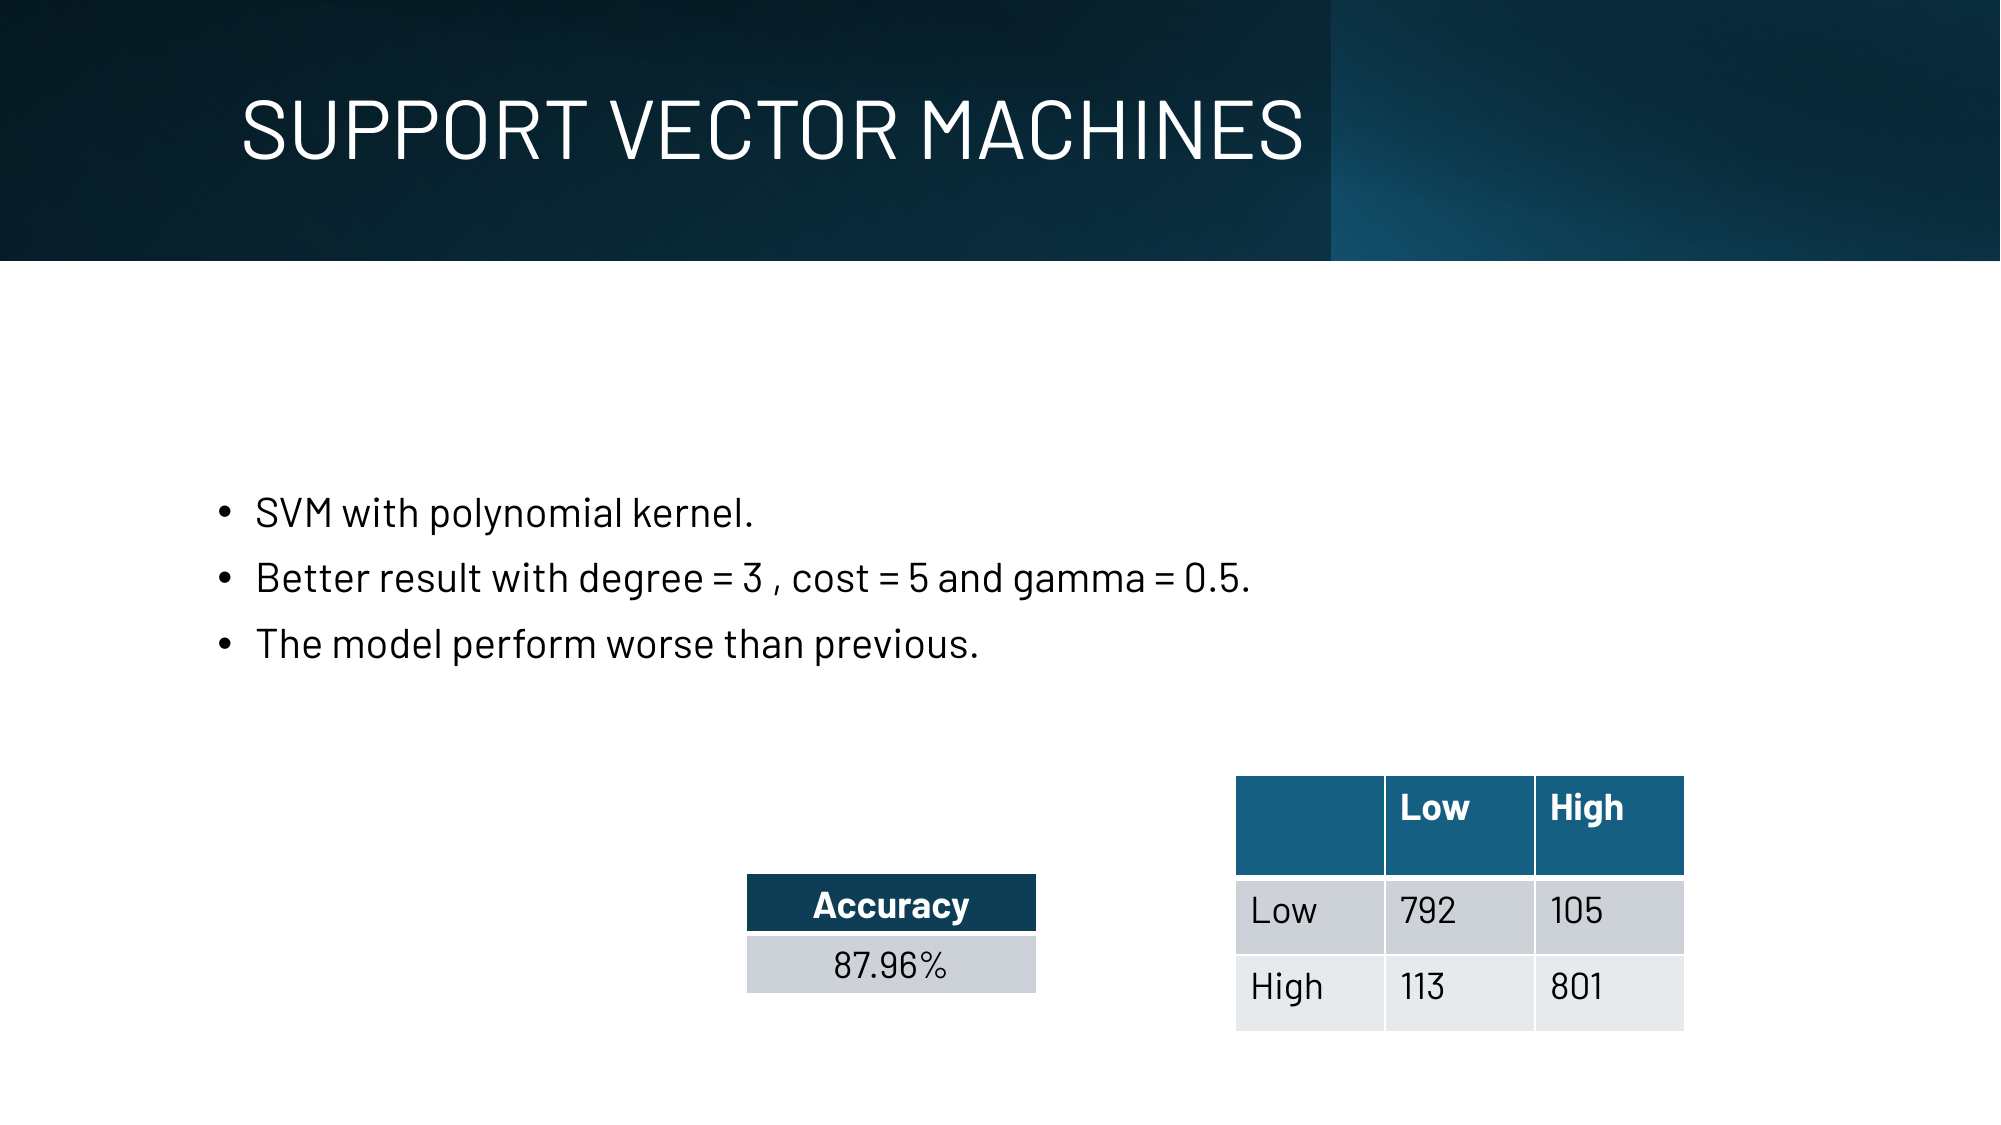

# SUPPORT VECTOR MACHINES
SVM with polynomial kernel.
Better result with degree = 3 , cost = 5 and gamma = 0.5.
The model perform worse than previous.

|  | Low | High |
| --- | --- | --- |
| Low | 792 | 105 |
| High | 113 | 801 |
| Accuracy |
| --- |
| 87.96% |